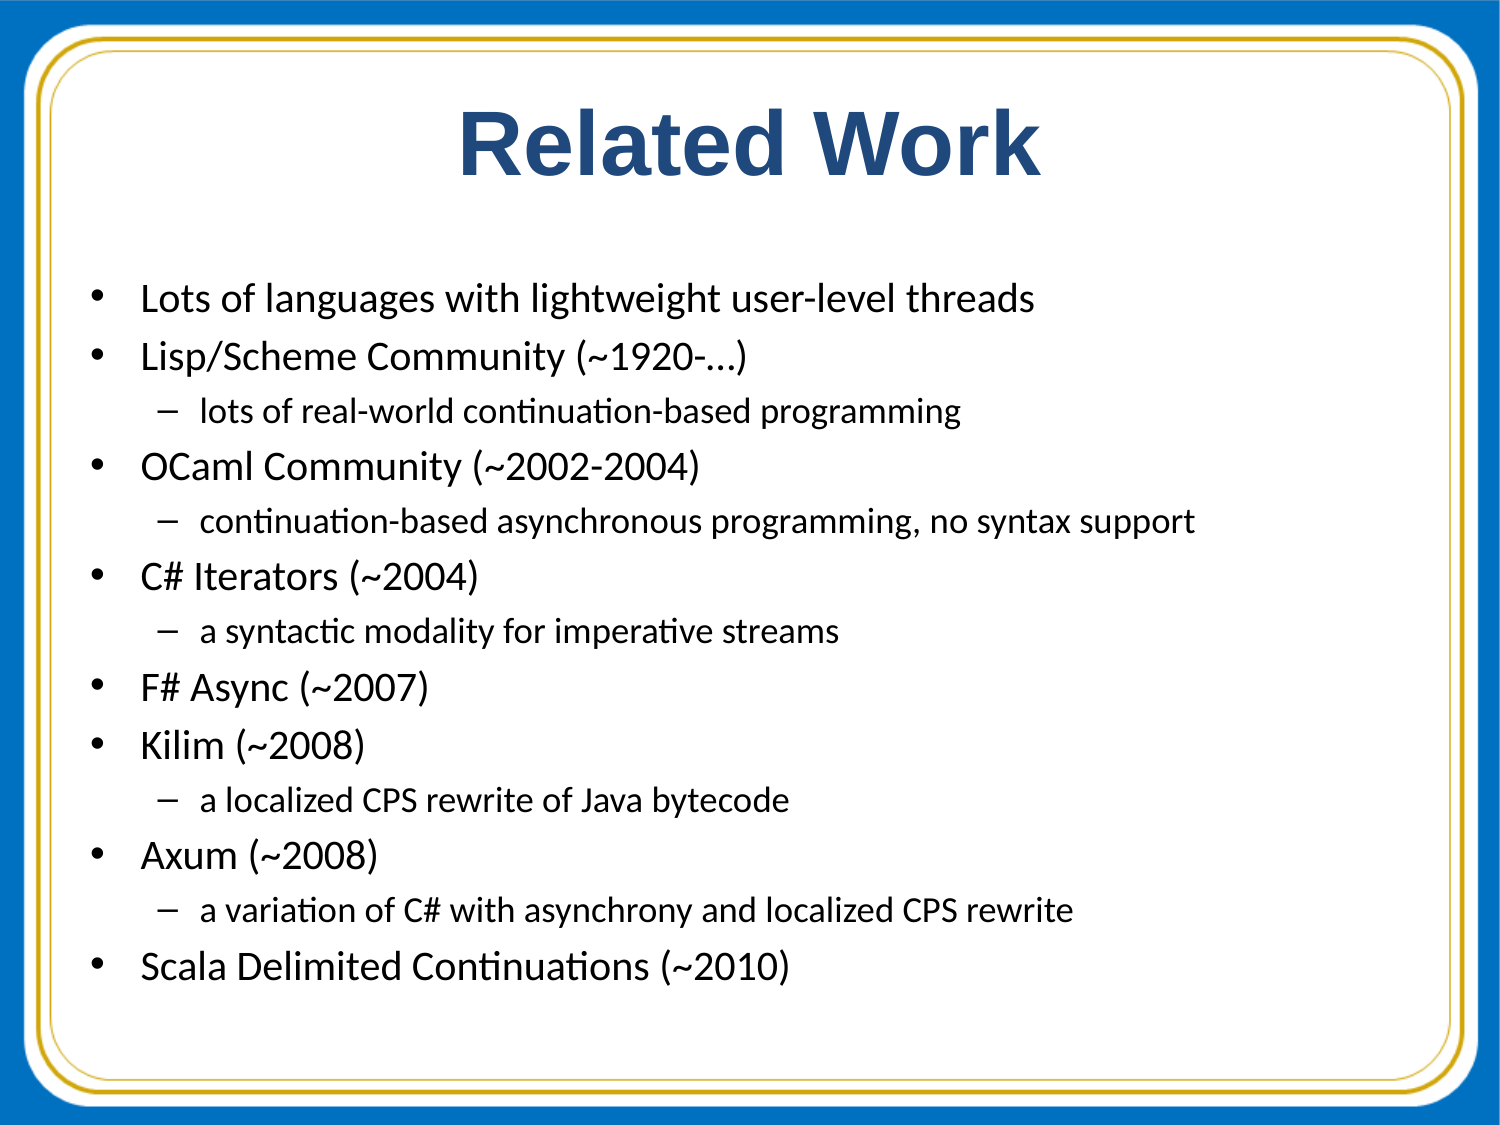

# Related Work
Lots of languages with lightweight user-level threads
Lisp/Scheme Community (~1920-…)
lots of real-world continuation-based programming
OCaml Community (~2002-2004)
continuation-based asynchronous programming, no syntax support
C# Iterators (~2004)
a syntactic modality for imperative streams
F# Async (~2007)
Kilim (~2008)
a localized CPS rewrite of Java bytecode
Axum (~2008)
a variation of C# with asynchrony and localized CPS rewrite
Scala Delimited Continuations (~2010)